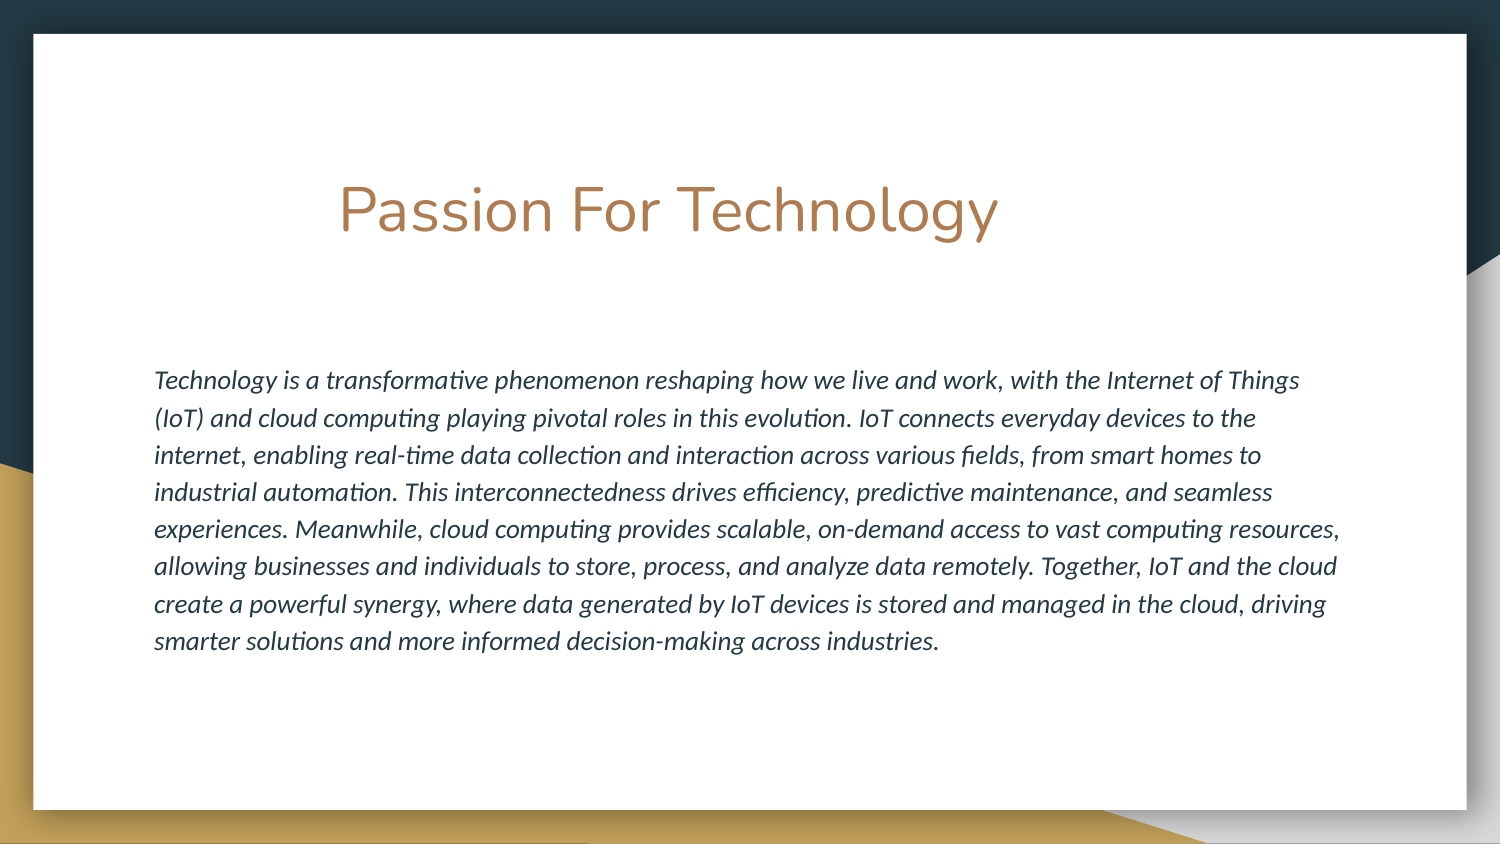

# Passion For Technology

Technology is a transformative phenomenon reshaping how we live and work, with the Internet of Things (IoT) and cloud computing playing pivotal roles in this evolution. IoT connects everyday devices to the internet, enabling real-time data collection and interaction across various fields, from smart homes to industrial automation. This interconnectedness drives efficiency, predictive maintenance, and seamless experiences. Meanwhile, cloud computing provides scalable, on-demand access to vast computing resources, allowing businesses and individuals to store, process, and analyze data remotely. Together, IoT and the cloud create a powerful synergy, where data generated by IoT devices is stored and managed in the cloud, driving smarter solutions and more informed decision-making across industries.